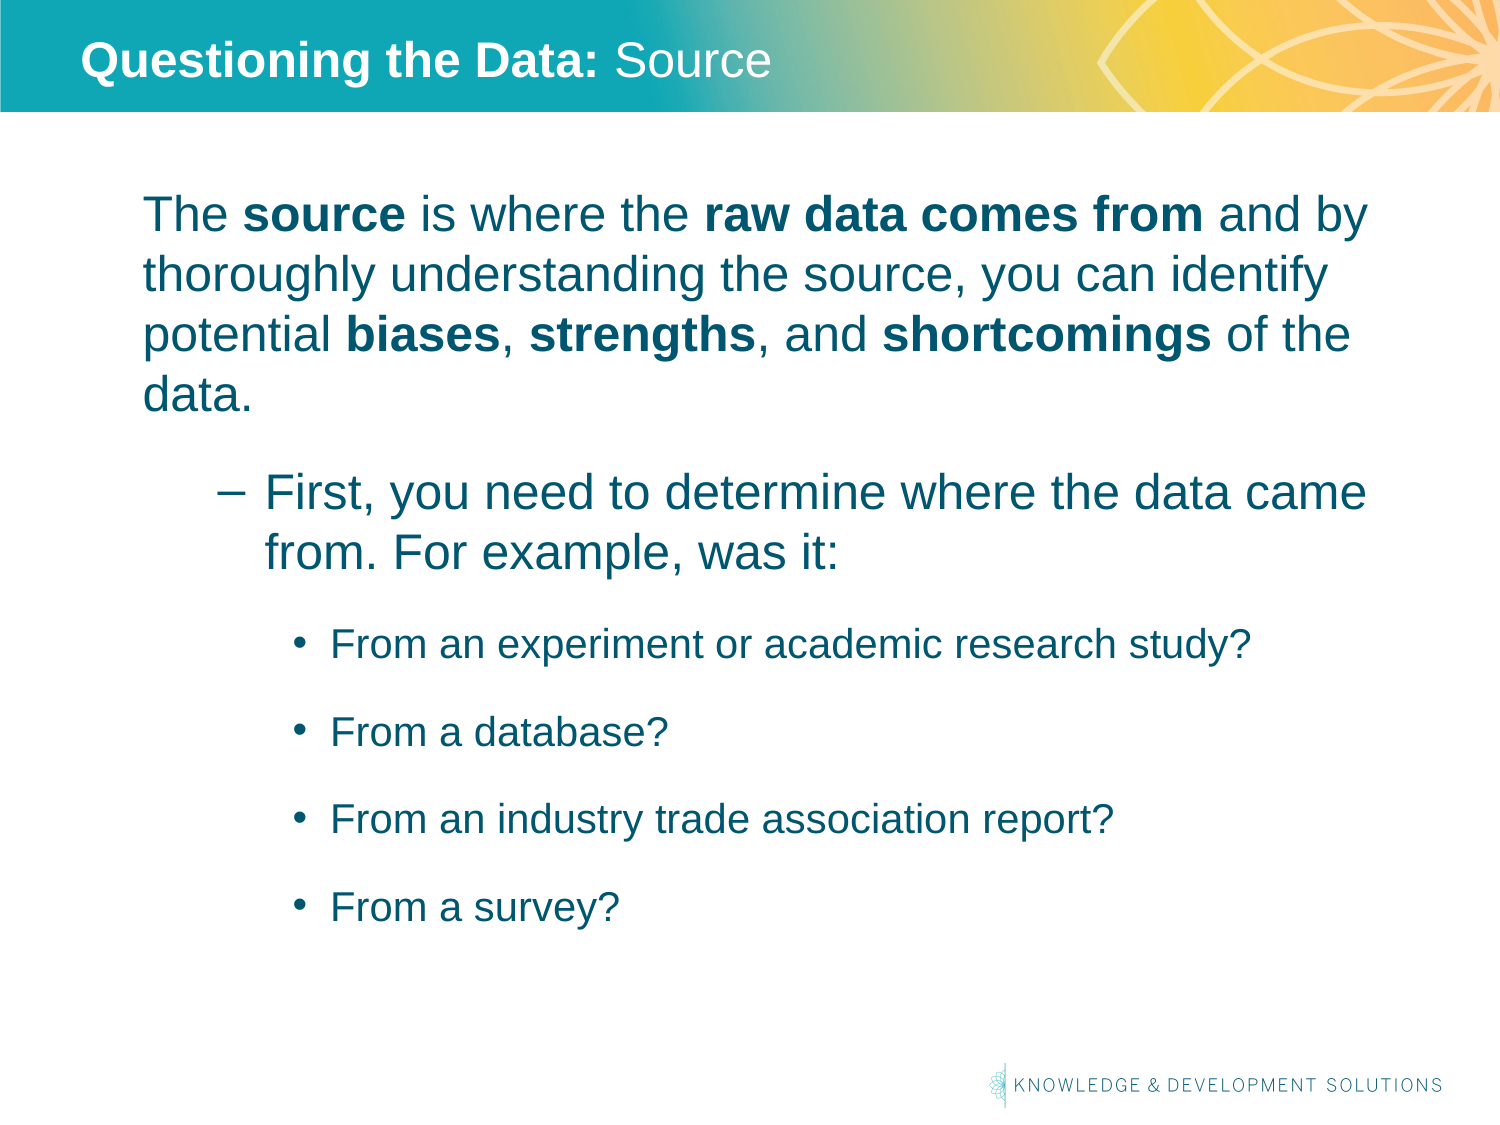

# Questioning the Data: Source
The source is where the raw data comes from and by thoroughly understanding the source, you can identify potential biases, strengths, and shortcomings of the data.
First, you need to determine where the data came from. For example, was it:
From an experiment or academic research study?
From a database?
From an industry trade association report?
From a survey?